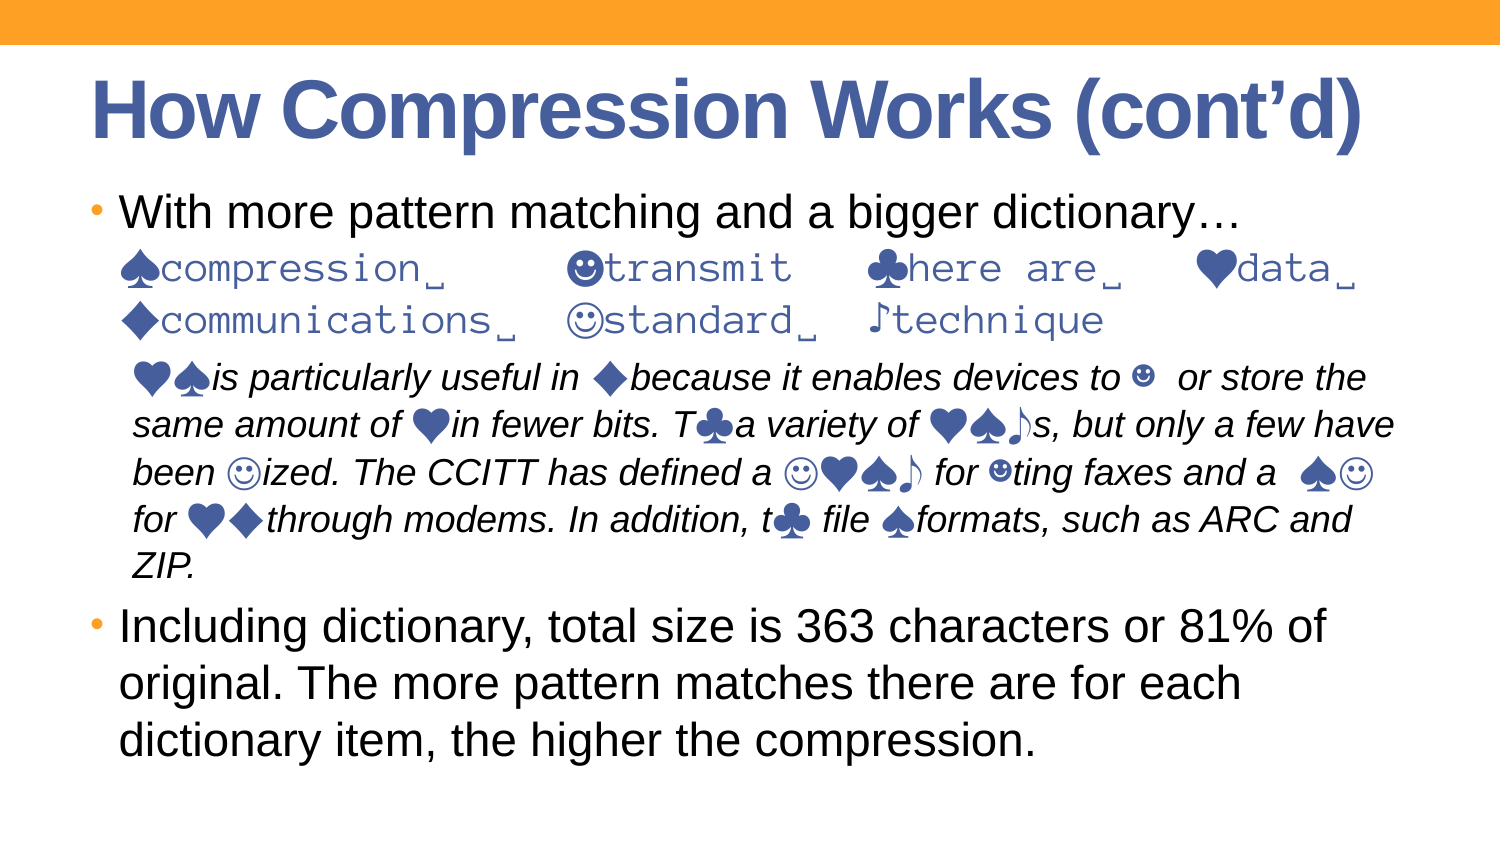

# How Compression Works (cont’d)
With more pattern matching and a bigger dictionary… ♠compression˽     ☻transmit   ♣here are˽   ♥data˽
♦communications˽  ☺standard˽  ♪technique
♥♠is particularly useful in ♦because it enables devices to ☻ or store the same amount of ♥in fewer bits. T♣a variety of ♥♠♪s, but only a few have been ☺ized. The CCITT has defined a ☺♥♠♪ for ☻ting faxes and a ♠☺ for ♥♦through modems. In addition, t♣ file ♠formats, such as ARC and ZIP.
Including dictionary, total size is 363 characters or 81% of original. The more pattern matches there are for each dictionary item, the higher the compression.